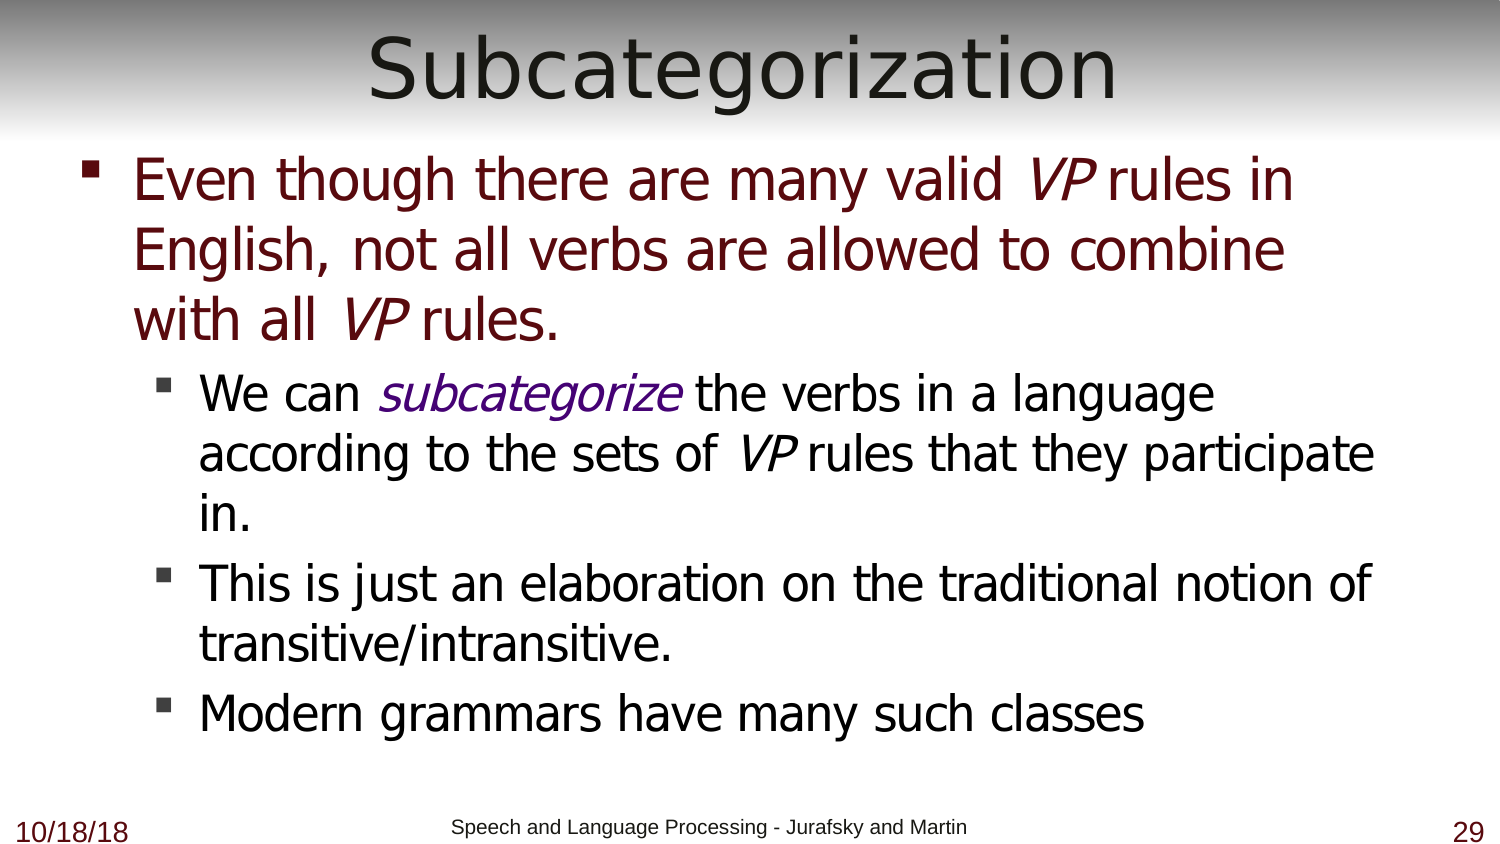

# Subcategorization
Even though there are many valid VP rules in English, not all verbs are allowed to combine with all VP rules.
We can subcategorize the verbs in a language according to the sets of VP rules that they participate in.
This is just an elaboration on the traditional notion of transitive/intransitive.
Modern grammars have many such classes
10/18/18
                                         Speech and Language Processing - Jurafsky and Martin
29